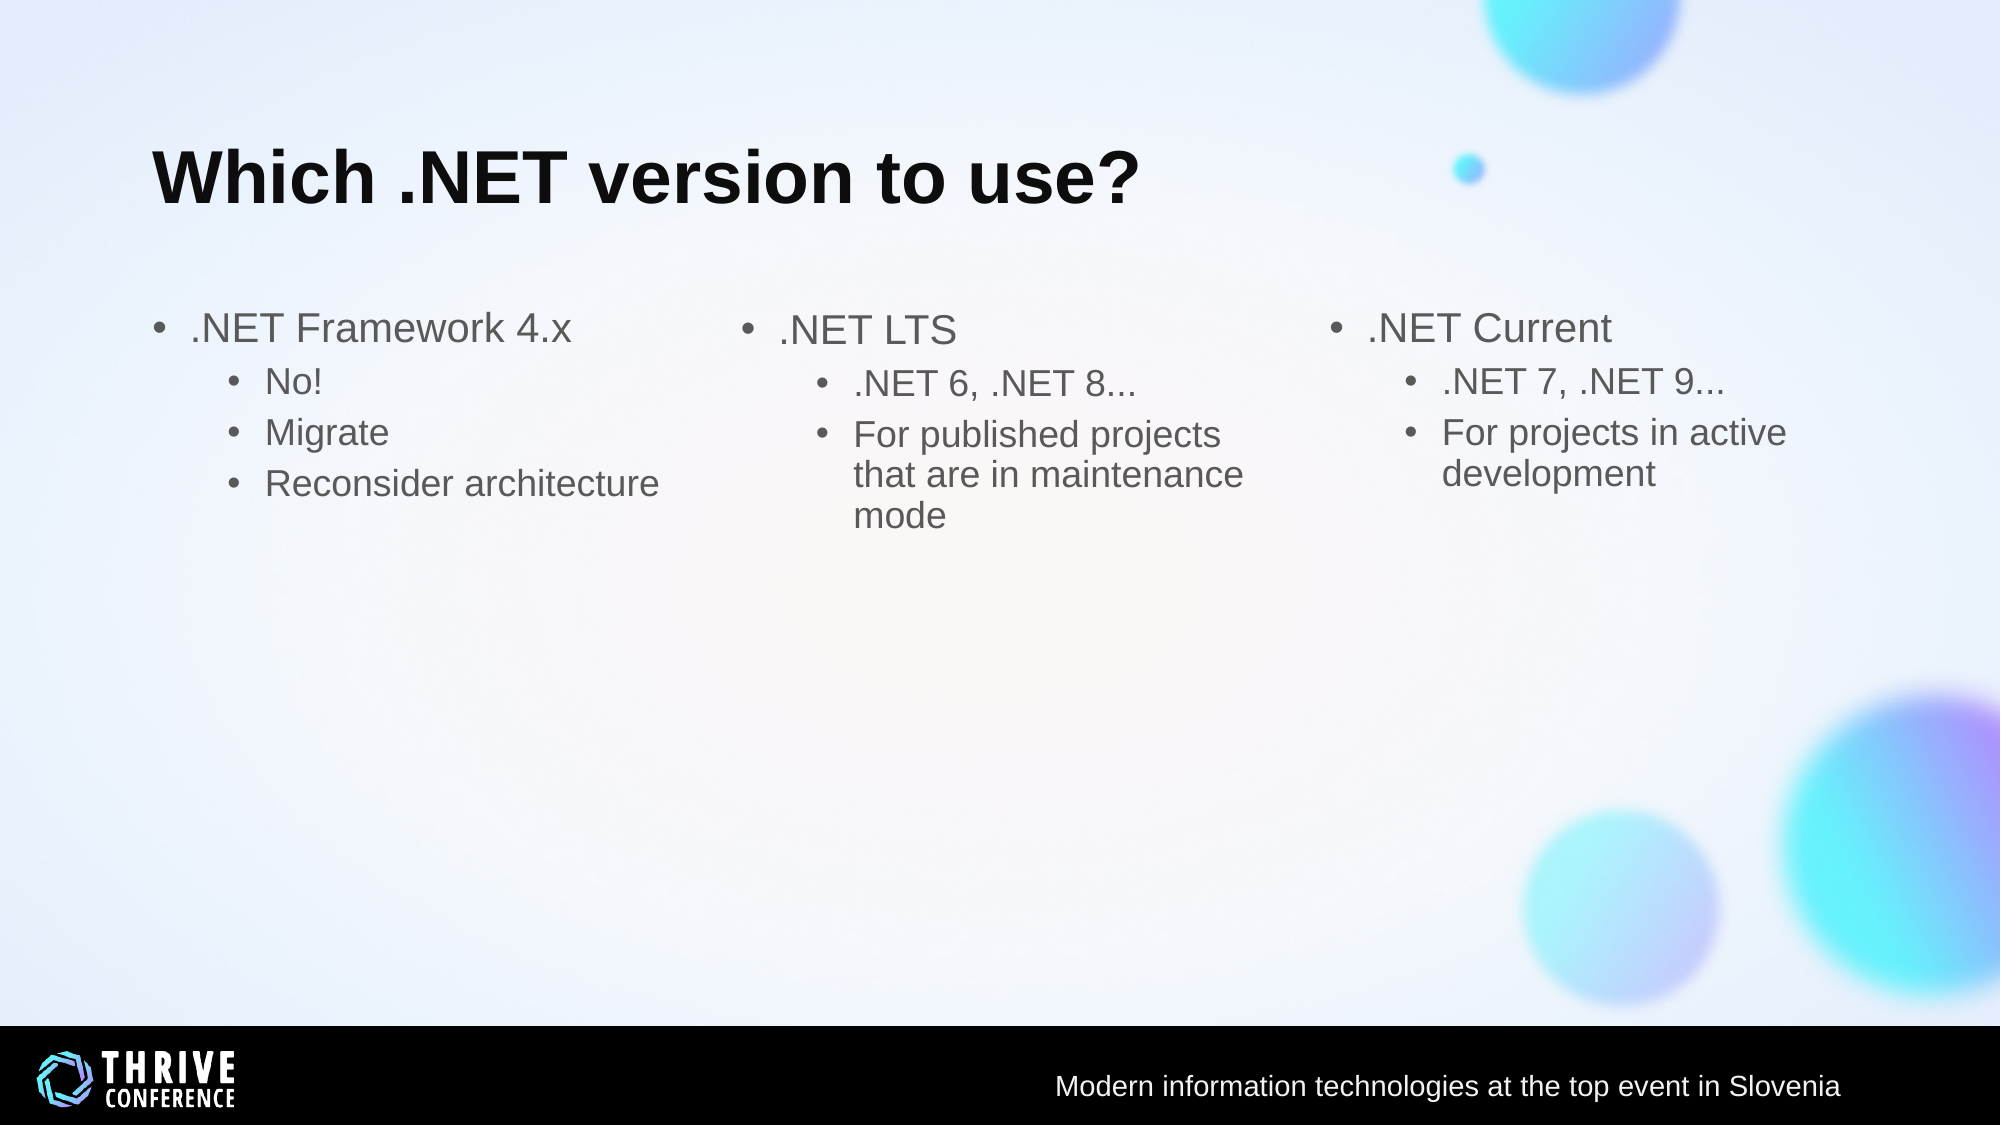

# Which .NET version to use?
.NET Framework 4.x
No!
Migrate
Reconsider architecture
.NET Current
.NET 7, .NET 9...
For projects in active development
.NET LTS
.NET 6, .NET 8...
For published projects that are in maintenance mode